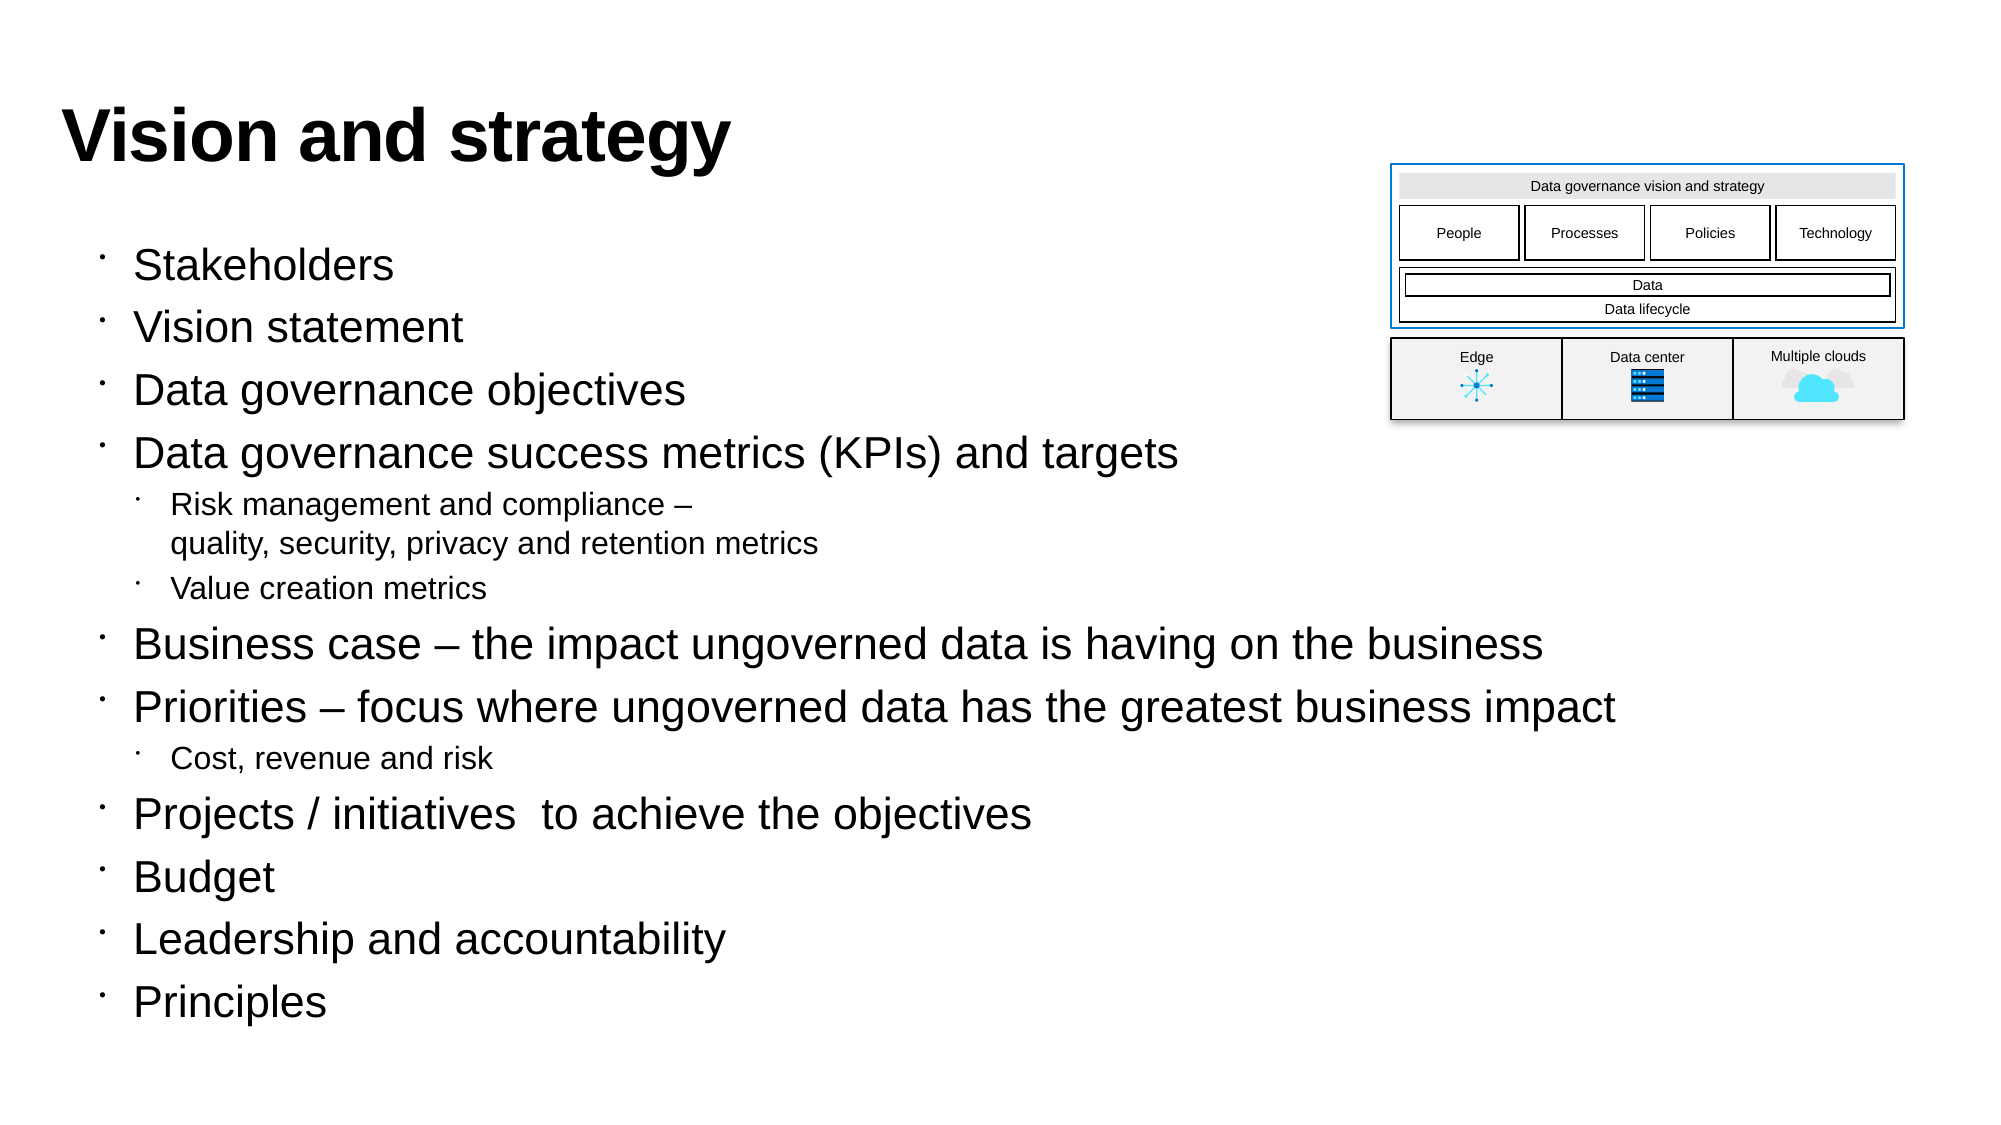

# Vision and strategy

Data governance vision and strategy
People
Processes
Policies
Technology
Data lifecycle
Data

Multiple clouds
Edge
Data center

Stakeholders
Vision statement
Data governance objectives
Data governance success metrics (KPIs) and targets
Risk management and compliance –
quality, security, privacy and retention metrics
Value creation metrics
Business case – the impact ungoverned data is having on the business
Priorities – focus where ungoverned data has the greatest business impact
Cost, revenue and risk
Projects / initiatives  to achieve the objectives
Budget
Leadership and accountability
Principles